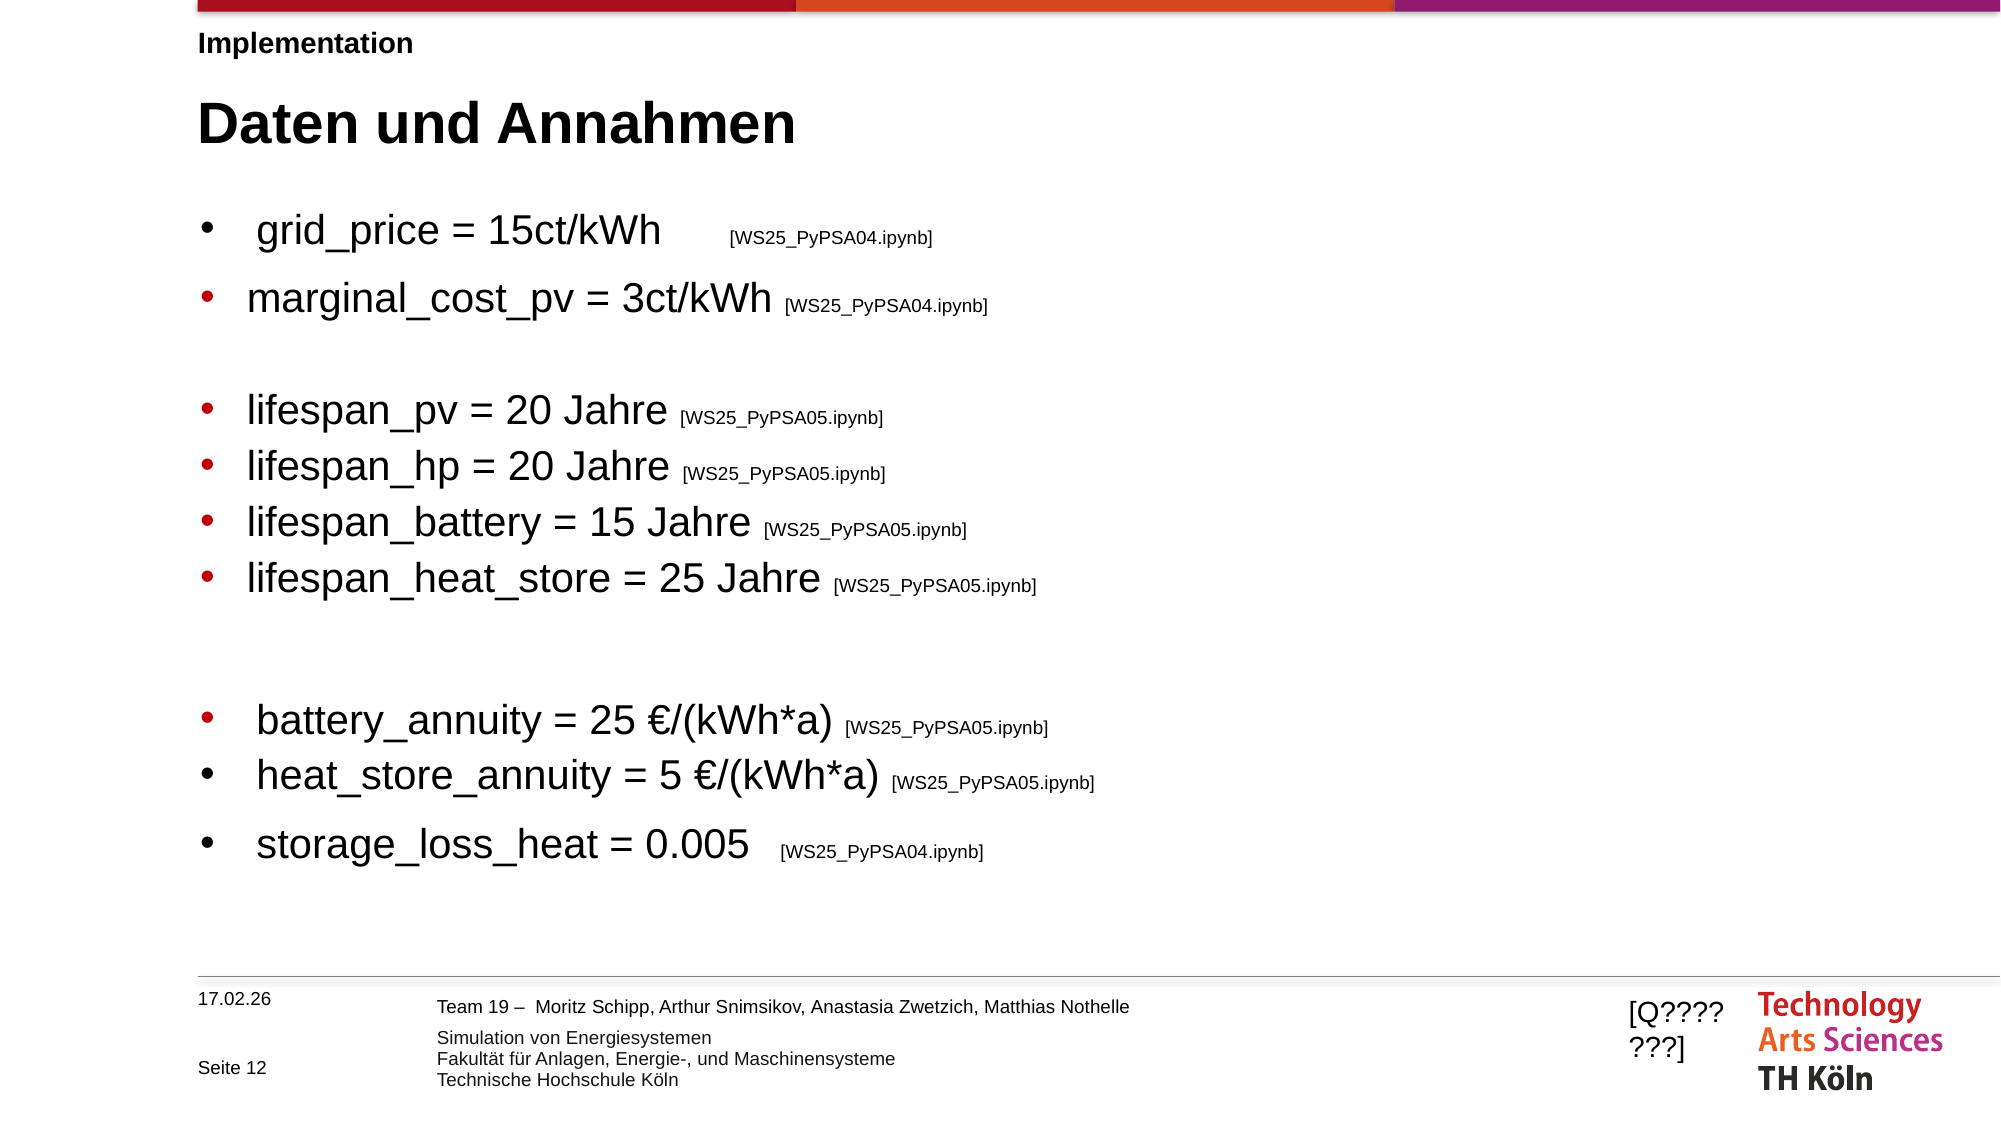

Implementation

# Daten und Annahmen
grid_price = 15ct/kWh    [WS25_PyPSA04.ipynb]
marginal_cost_pv = 3ct/kWh [WS25_PyPSA04.ipynb]
lifespan_pv = 20 Jahre [WS25_PyPSA05.ipynb]
lifespan_hp = 20 Jahre [WS25_PyPSA05.ipynb]
lifespan_battery = 15 Jahre [WS25_PyPSA05.ipynb]
lifespan_heat_store = 25 Jahre [WS25_PyPSA05.ipynb]

battery_annuity = 25 €/(kWh*a) [WS25_PyPSA05.ipynb]
heat_store_annuity = 5 €/(kWh*a) [WS25_PyPSA05.ipynb]
storage_loss_heat = 0.005  [WS25_PyPSA04.ipynb]

[Q???????]

17.02.26
Seite 12